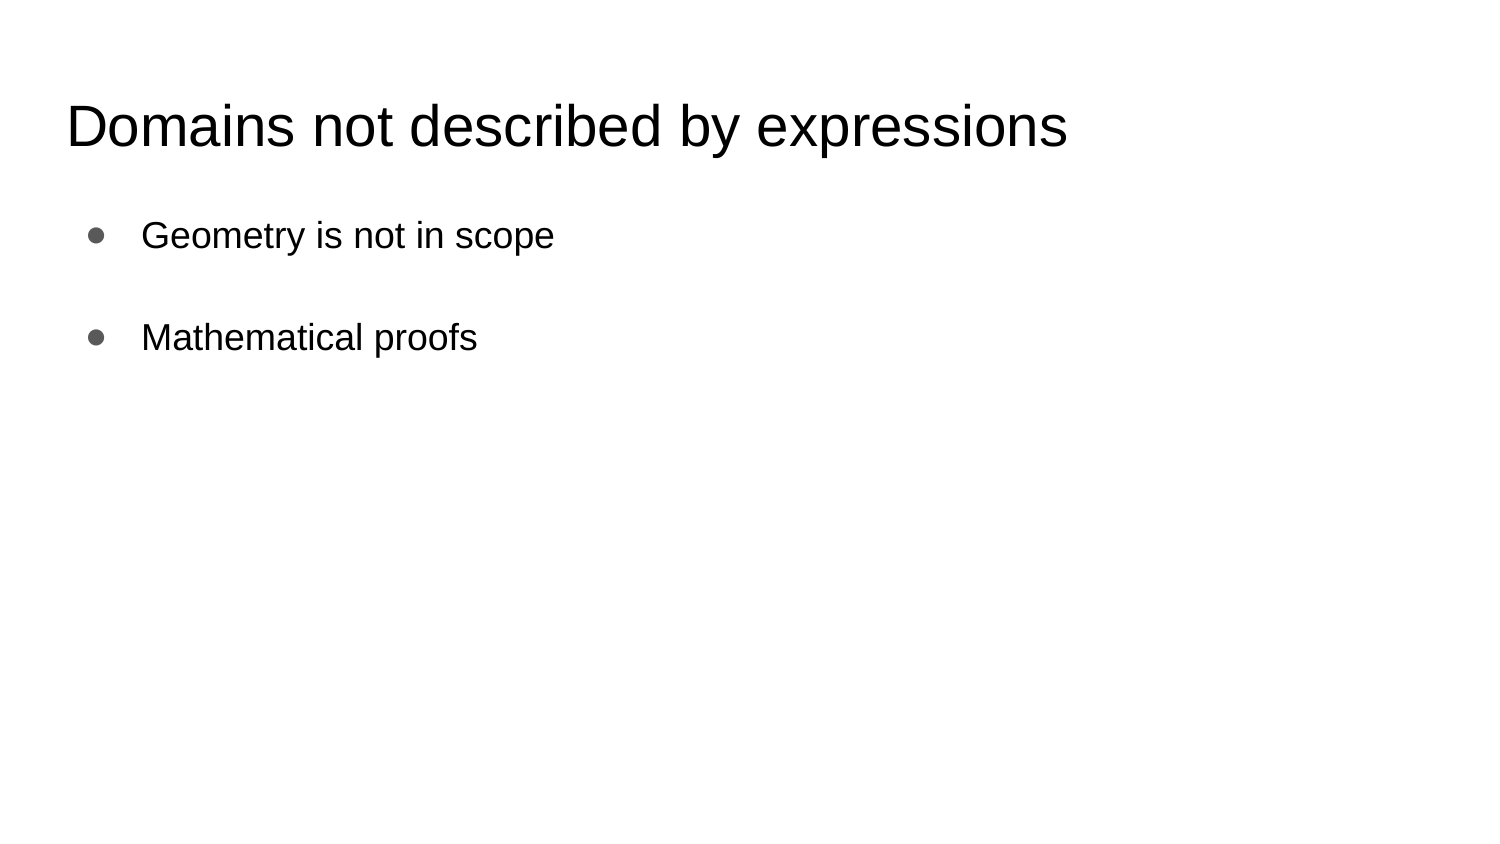

# Domains not described by expressions
Geometry is not in scope

Mathematical proofs